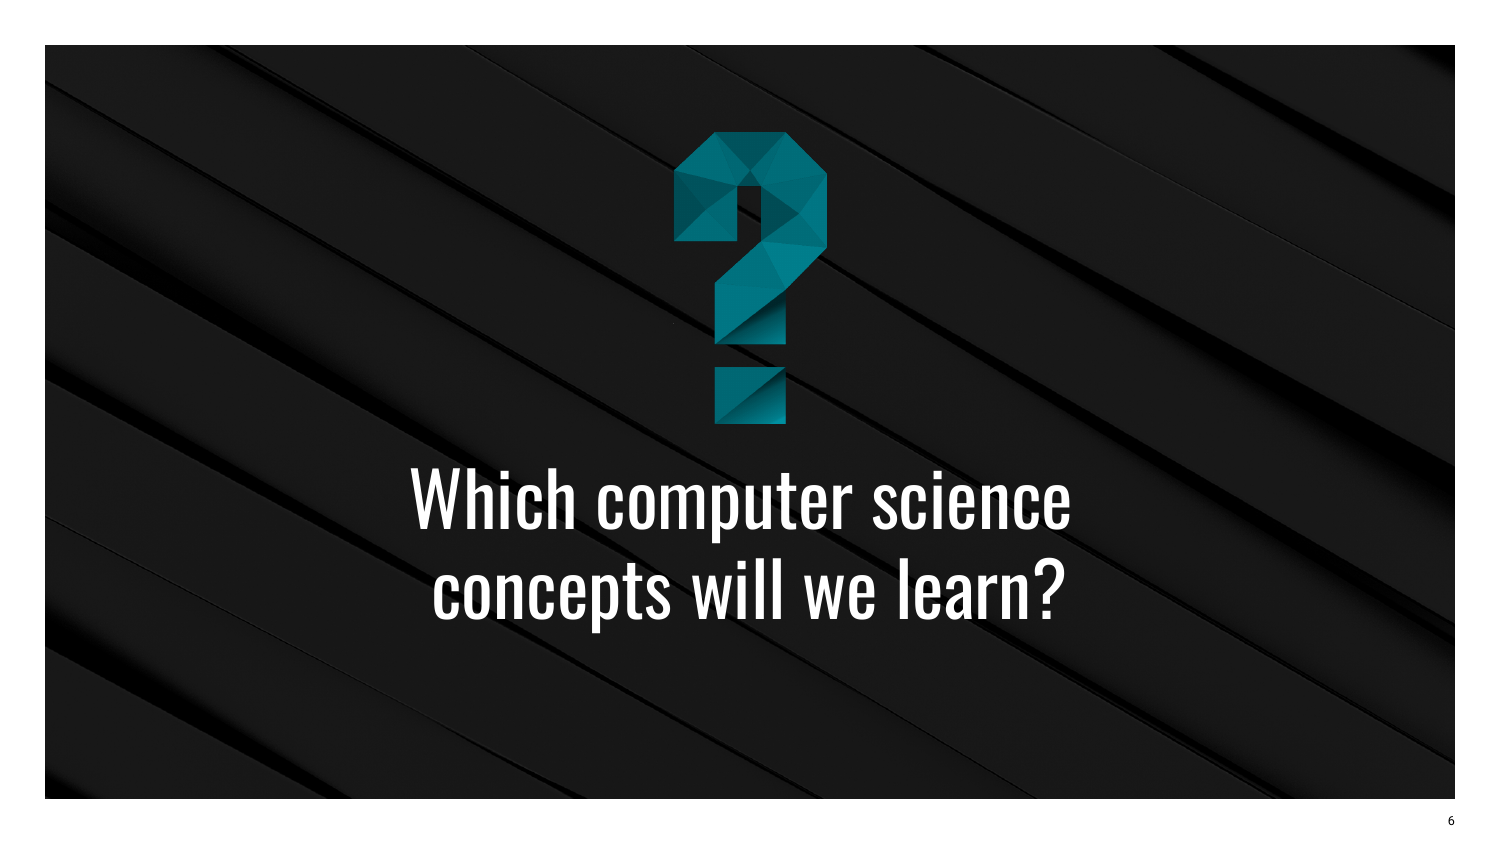

# Which computer science concepts will we learn?